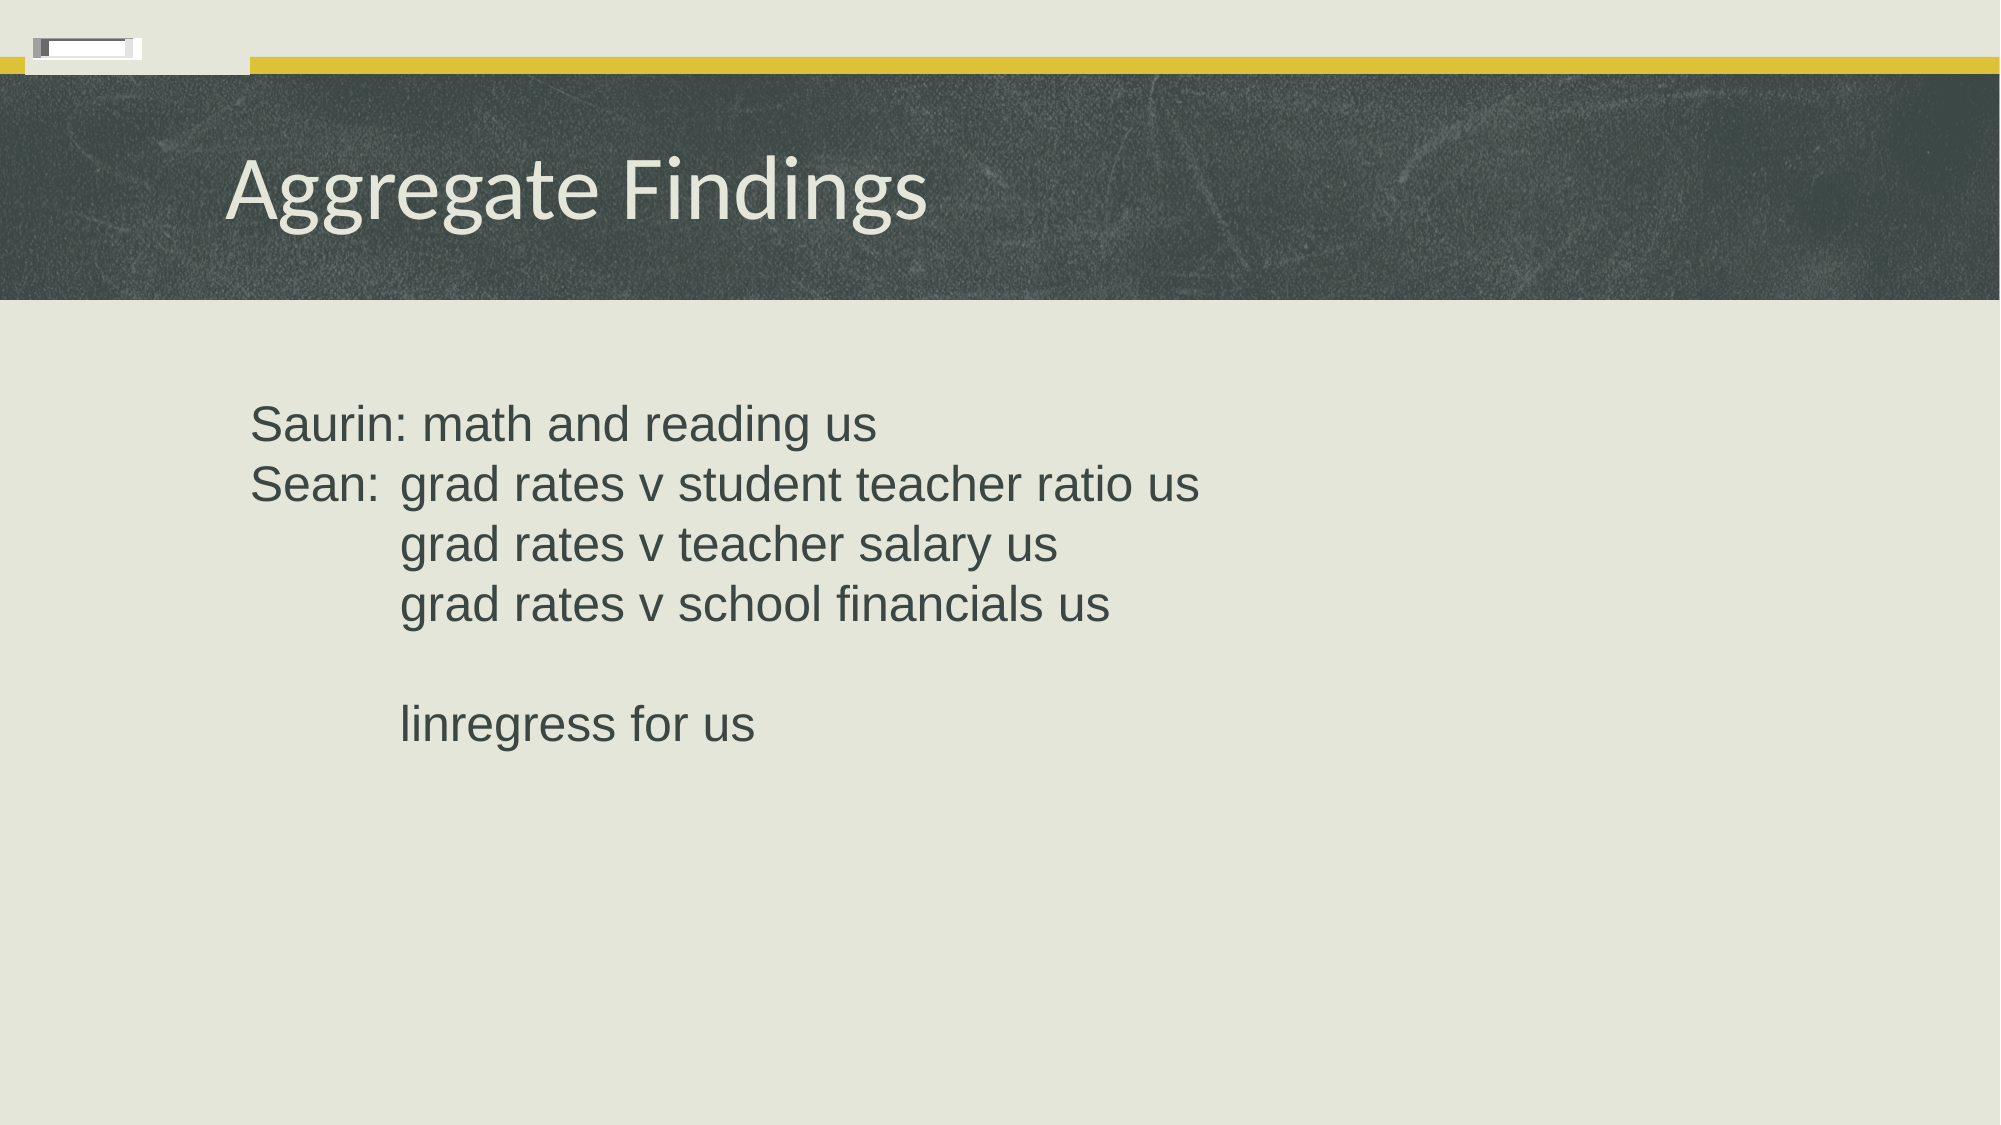

# Aggregate Findings

Saurin: math and reading us
Sean:	grad rates v student teacher ratio us
	grad rates v teacher salary us
	grad rates v school financials us

	linregress for us